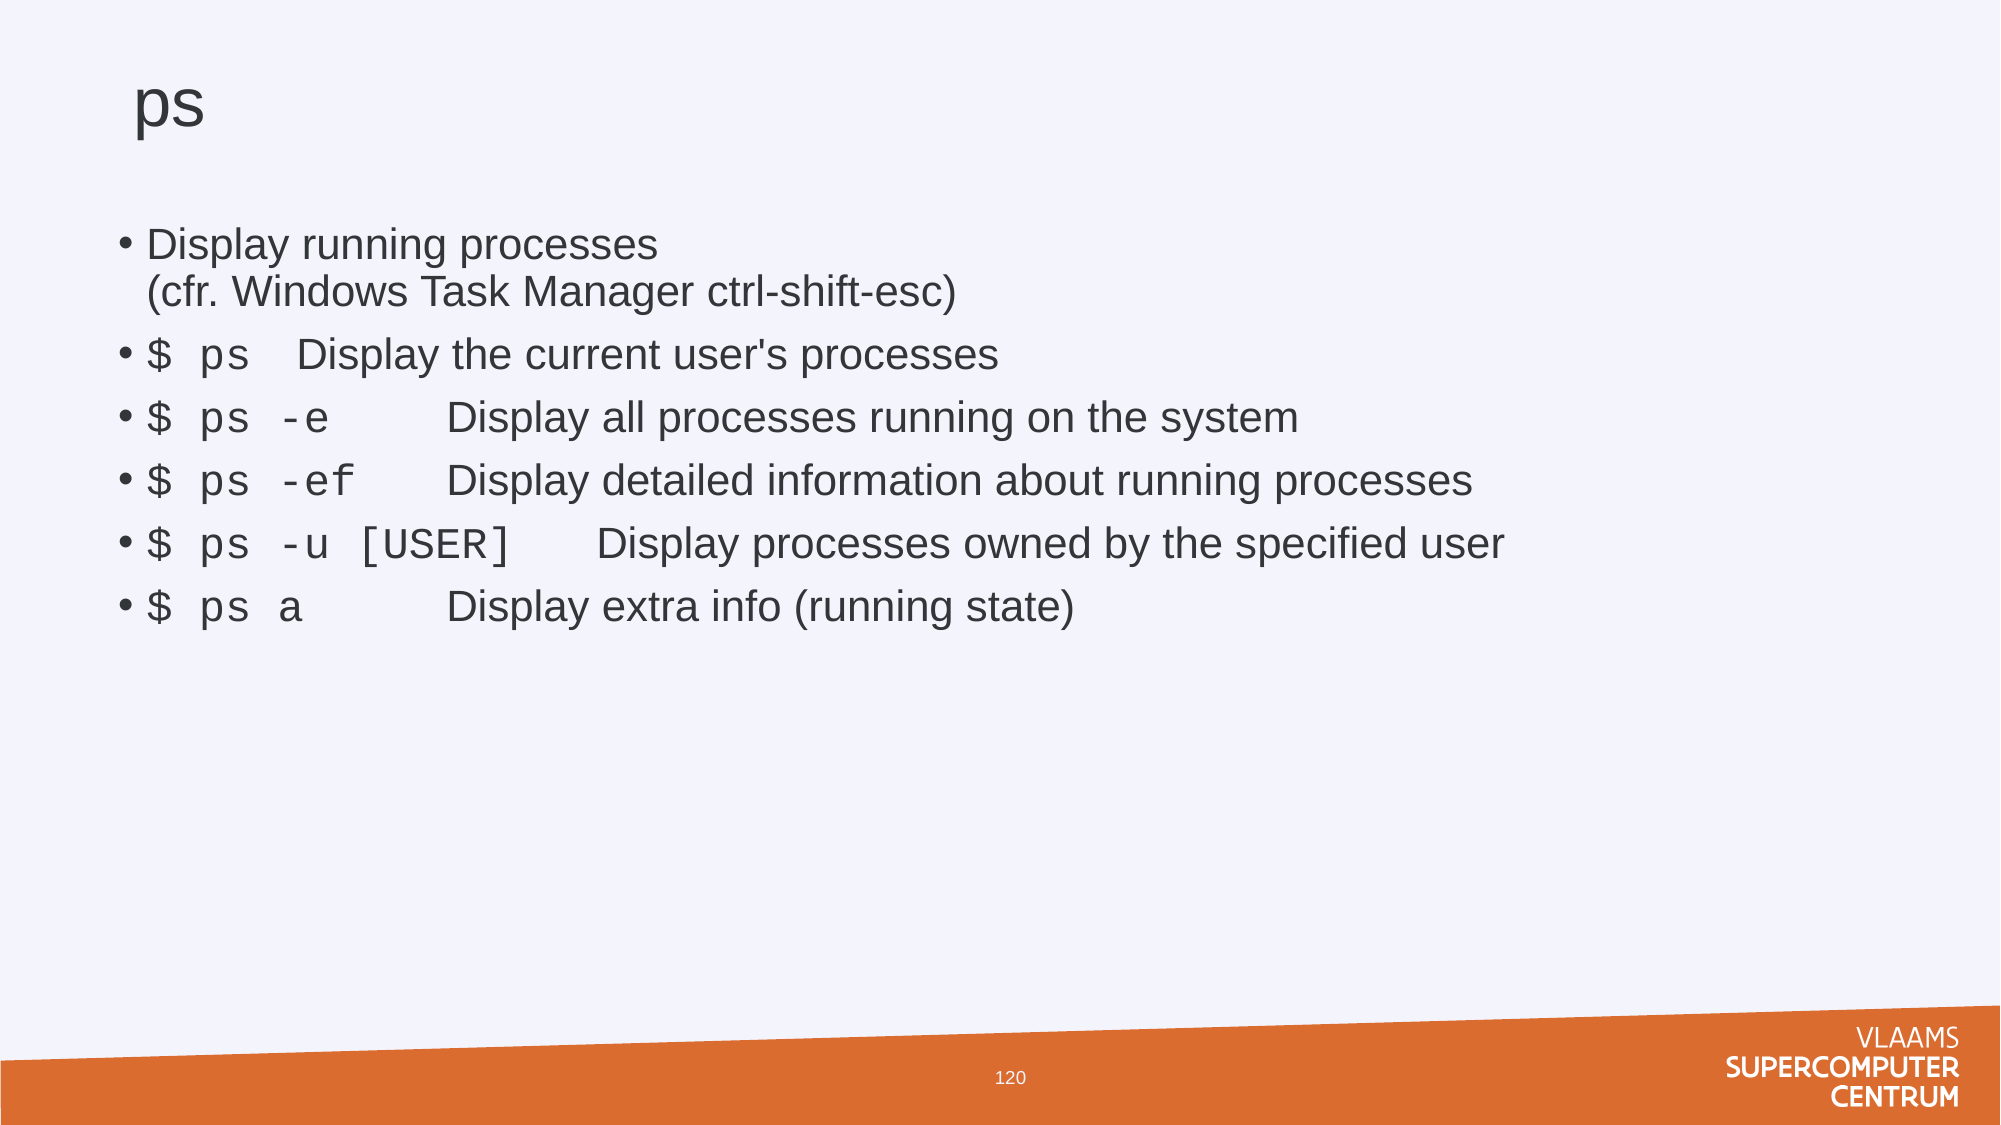

# ps
Display running processes
(cfr. Windows Task Manager ctrl-shift-esc)
$ ps 	Display the current user's processes
$ ps -e 	Display all processes running on the system
$ ps -ef 	Display detailed information about running processes
$ ps -u [USER] 	Display processes owned by the specified user
$ ps a 	Display extra info (running state)

120